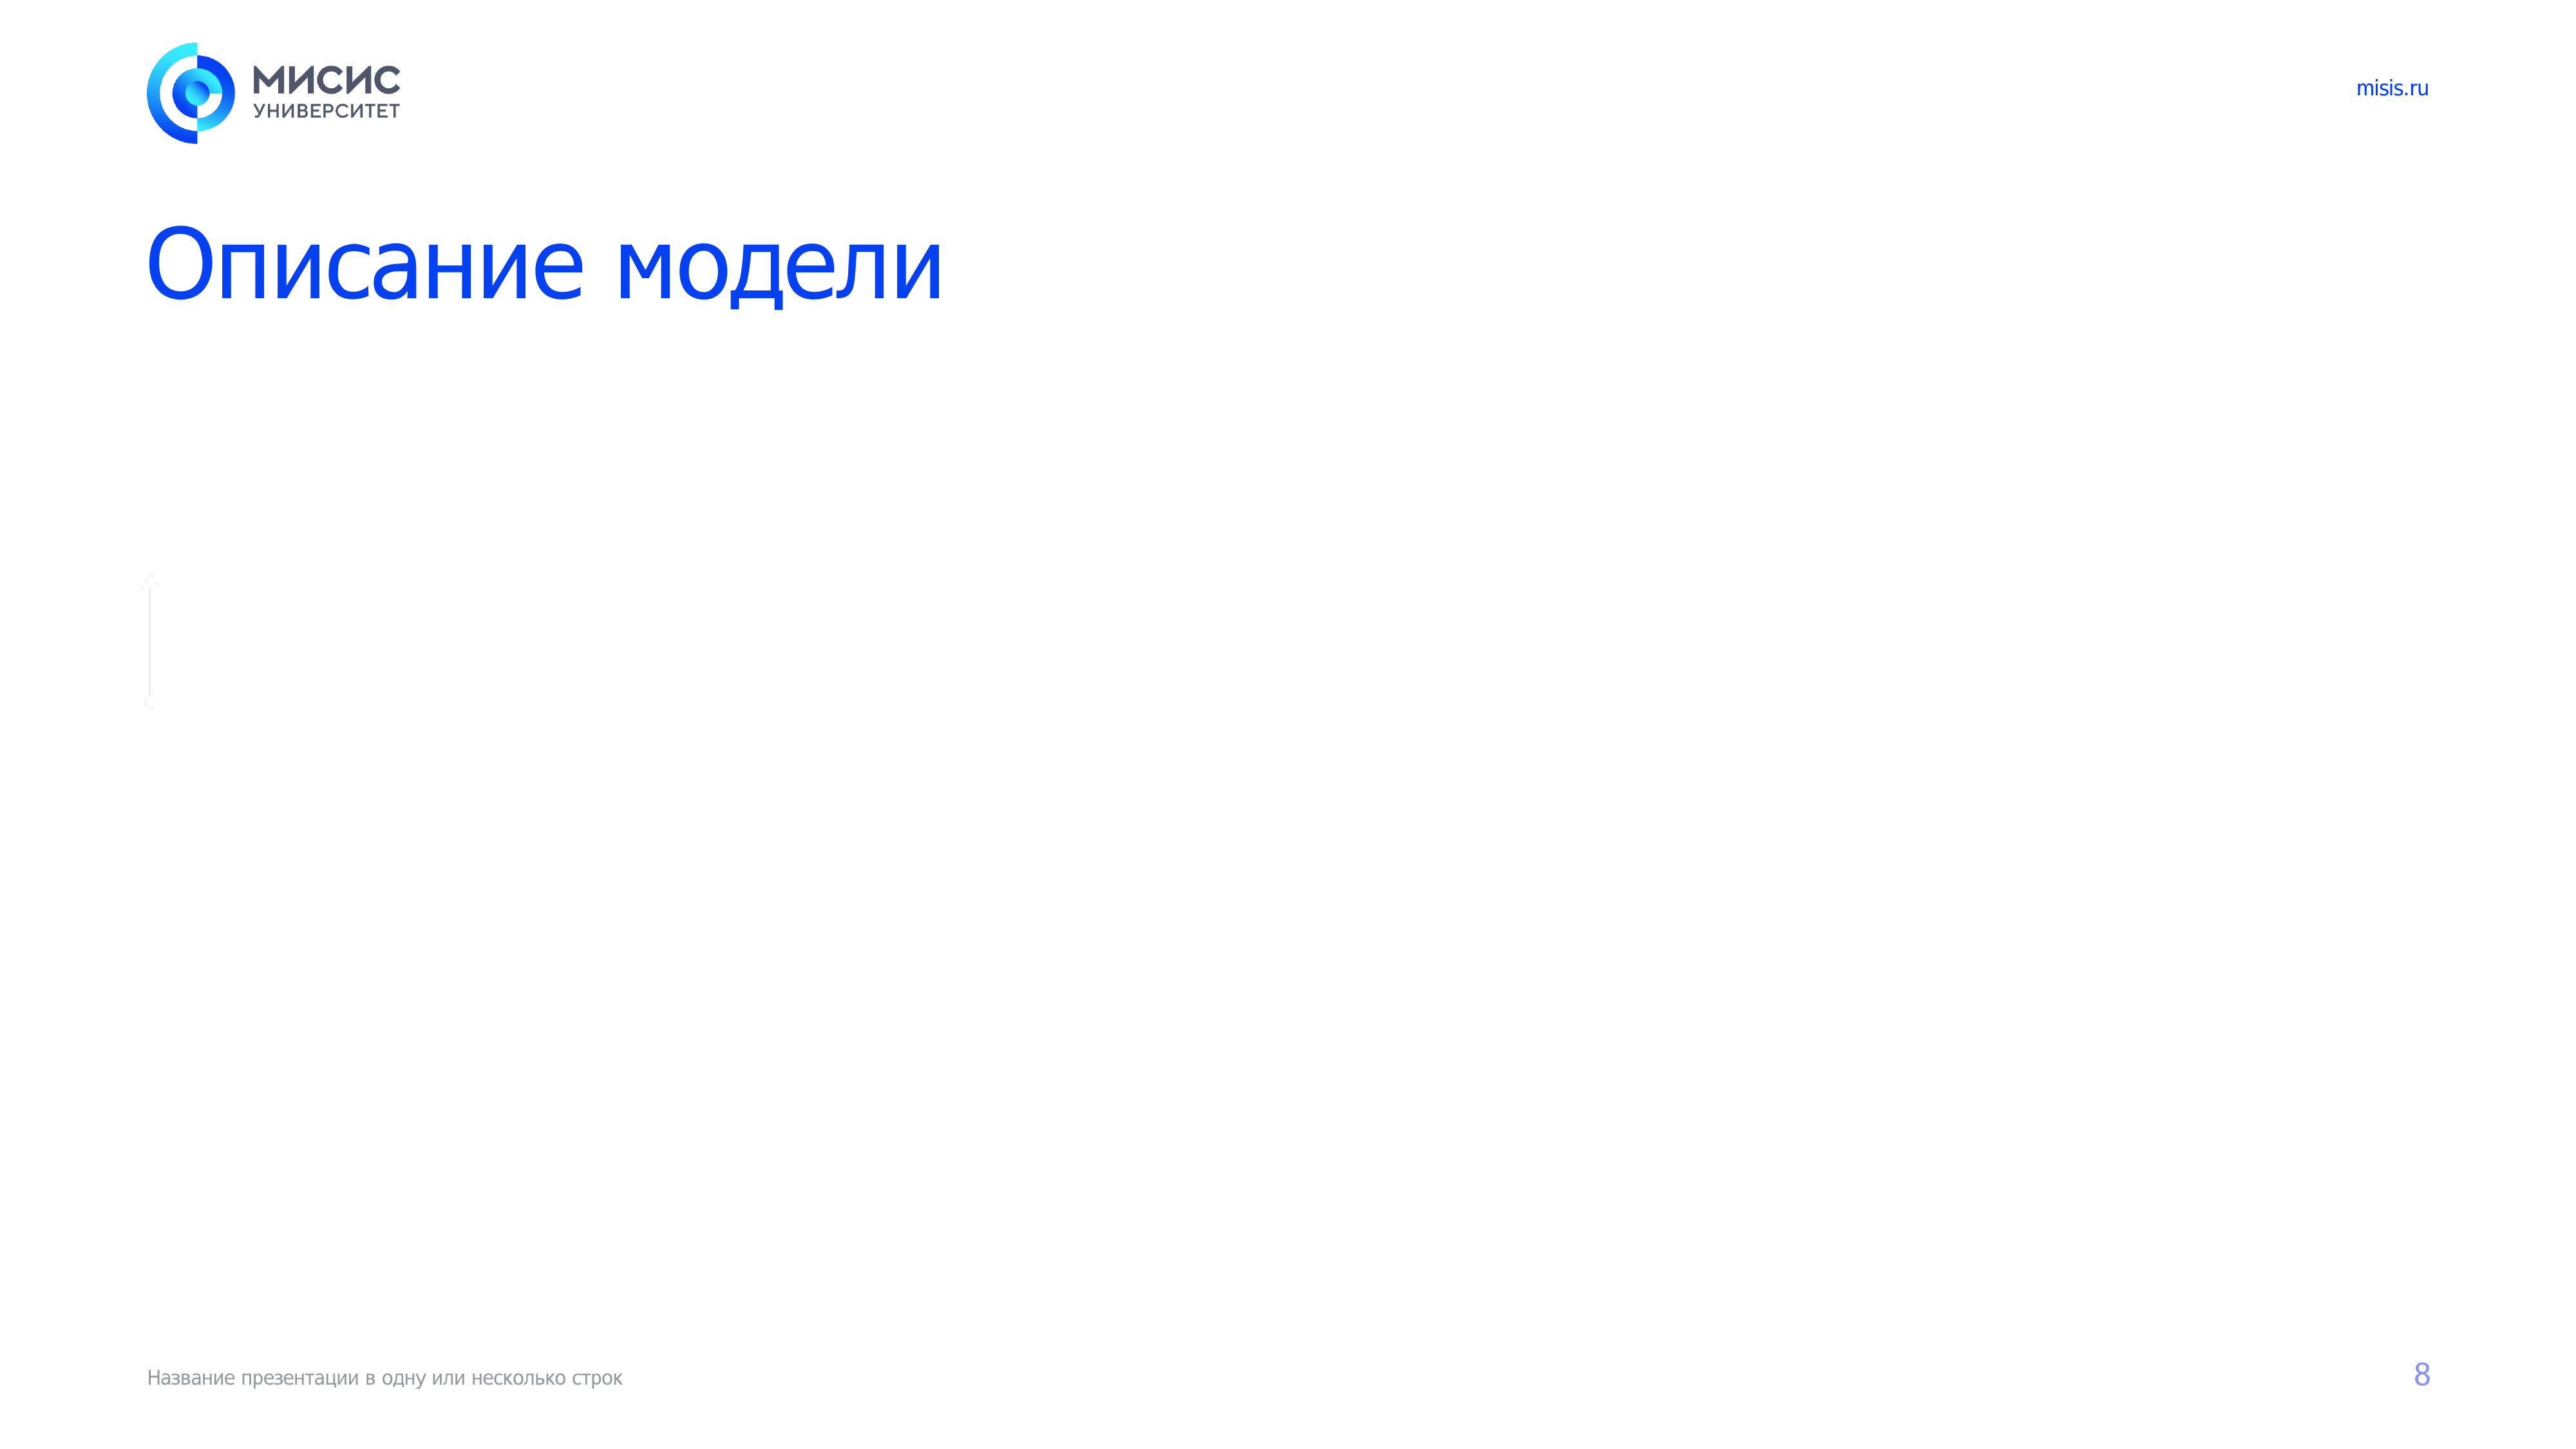

# Описание модели
8
Название презентации в одну или несколько строк